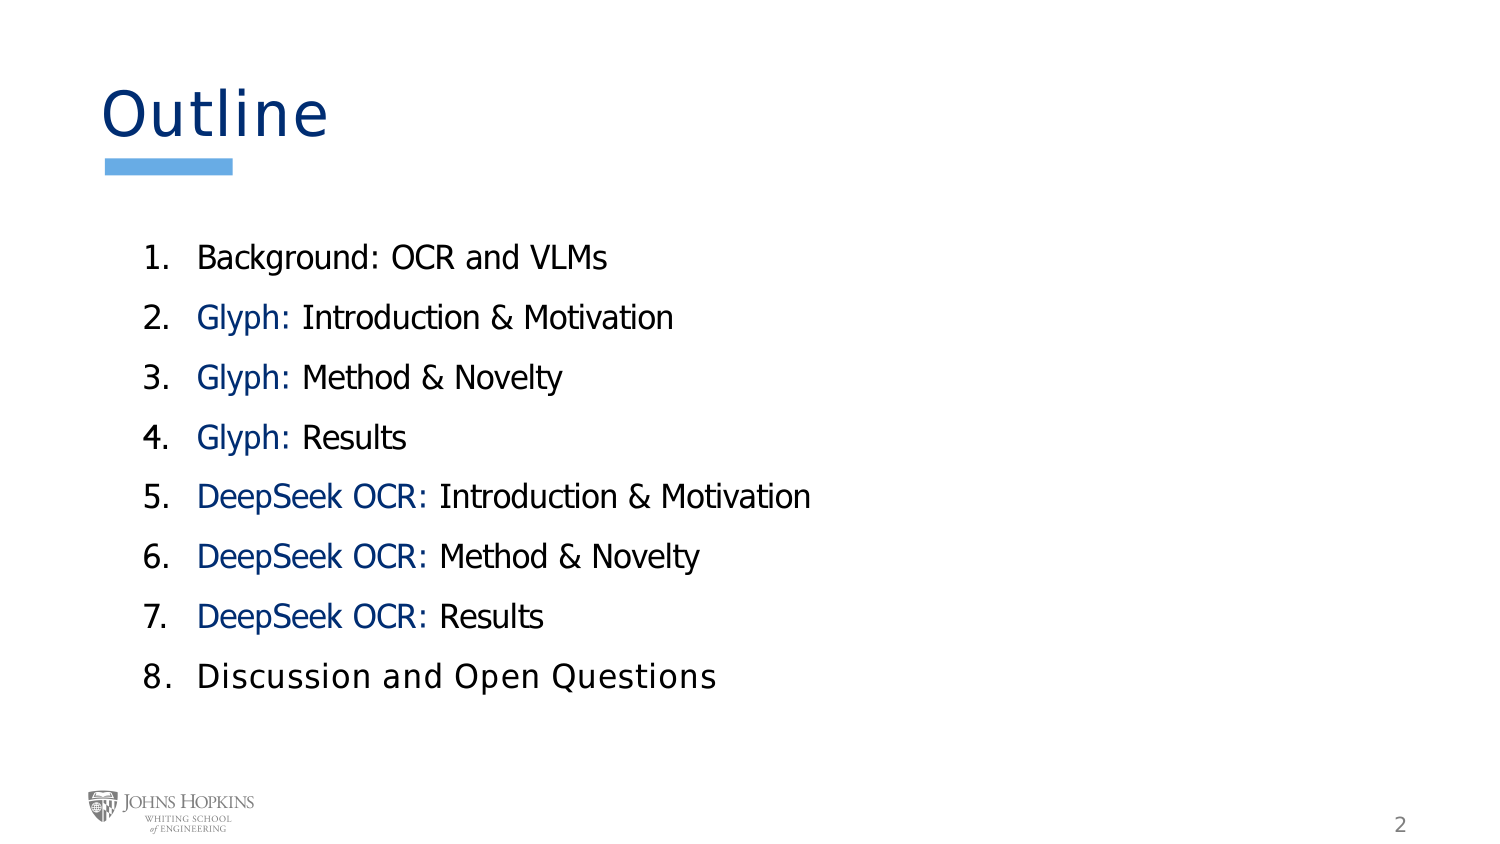

# Outline
Background: OCR and VLMs
Glyph: Introduction & Motivation
Glyph: Method & Novelty
Glyph: Results
DeepSeek OCR: Introduction & Motivation
DeepSeek OCR: Method & Novelty
DeepSeek OCR: Results
Discussion and Open Questions